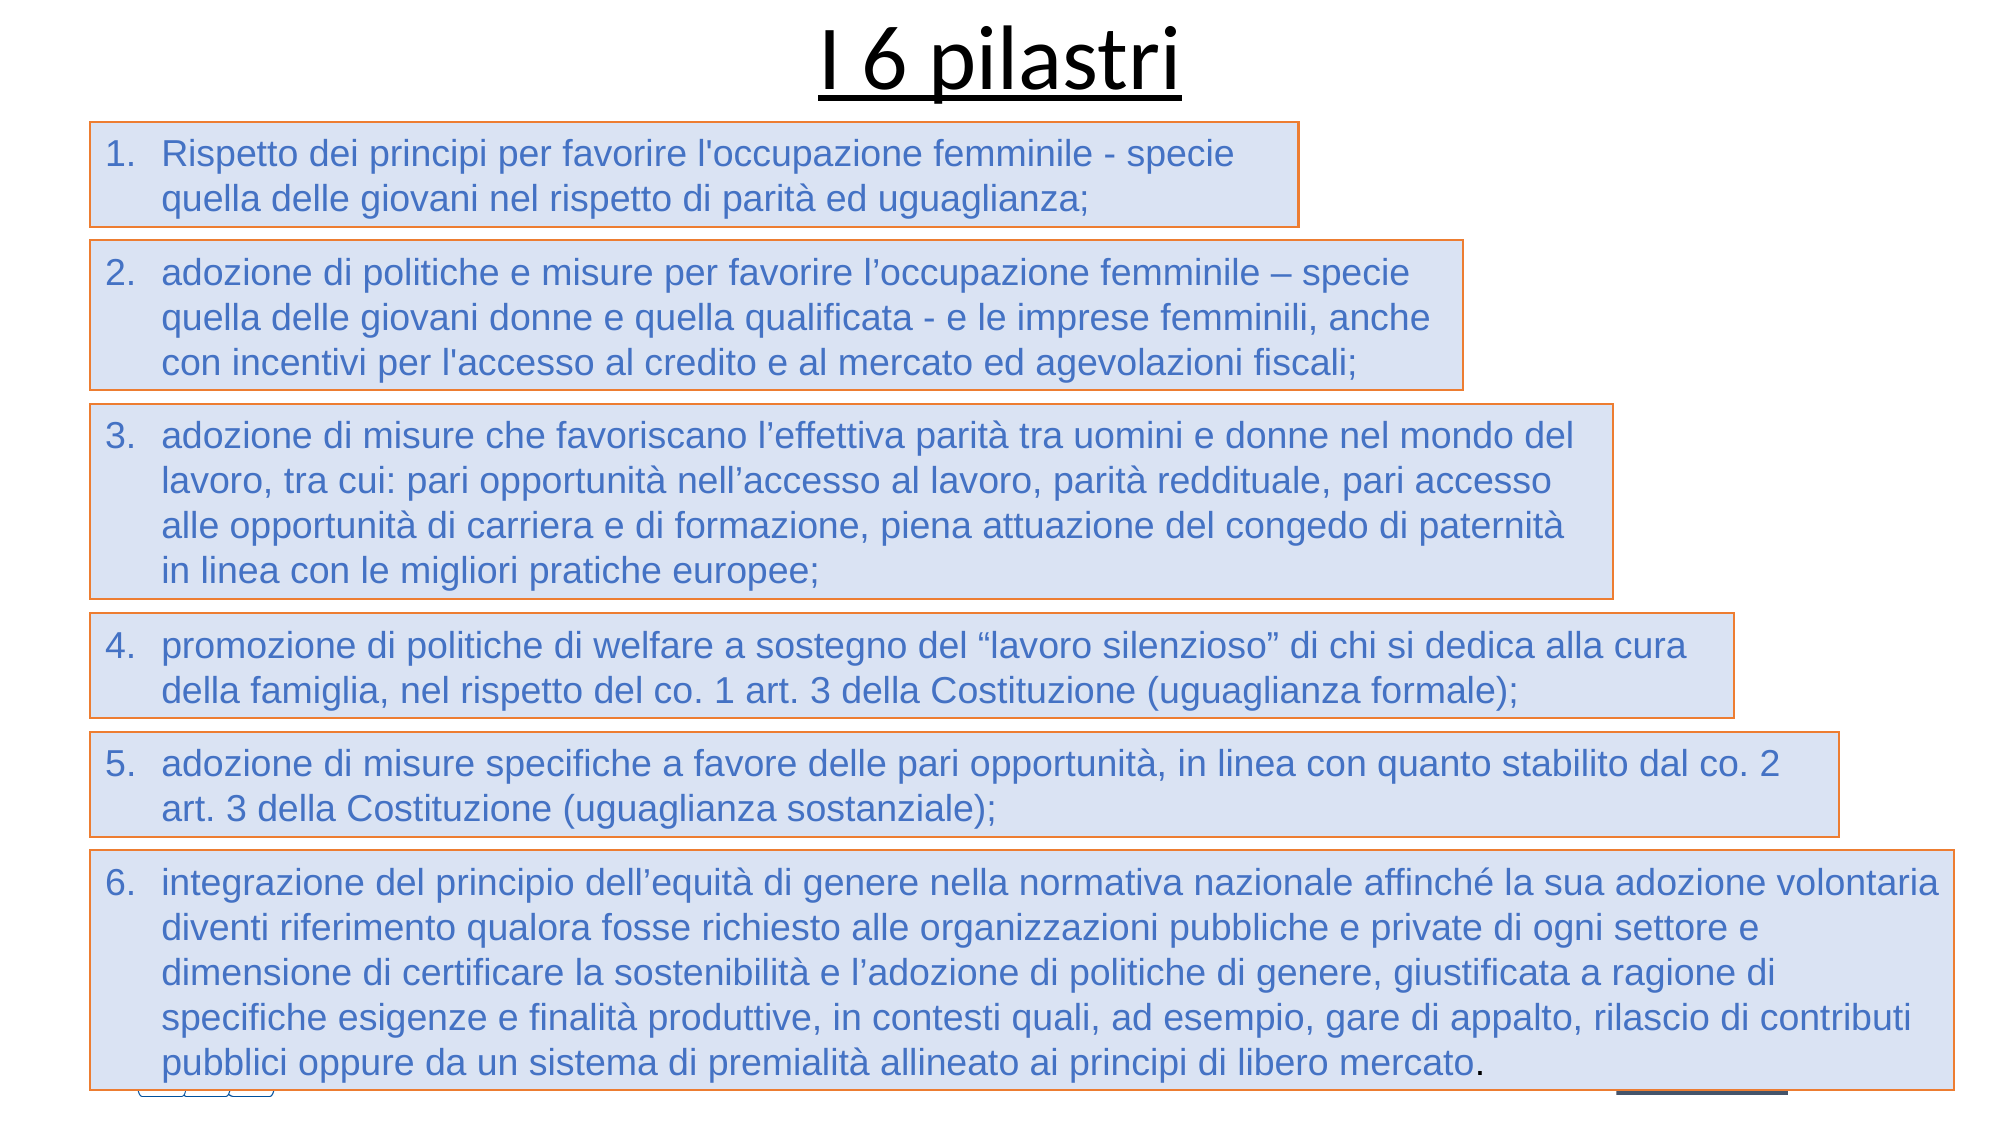

# I 6 pilastri
Rispetto dei principi per favorire l'occupazione femminile - specie quella delle giovani nel rispetto di parità ed uguaglianza;
adozione di politiche e misure per favorire l’occupazione femminile – specie quella delle giovani donne e quella qualificata - e le imprese femminili, anche con incentivi per l'accesso al credito e al mercato ed agevolazioni fiscali;
adozione di misure che favoriscano l’effettiva parità tra uomini e donne nel mondo del lavoro, tra cui: pari opportunità nell’accesso al lavoro, parità reddituale, pari accesso alle opportunità di carriera e di formazione, piena attuazione del congedo di paternità in linea con le migliori pratiche europee;
promozione di politiche di welfare a sostegno del “lavoro silenzioso” di chi si dedica alla cura della famiglia, nel rispetto del co. 1 art. 3 della Costituzione (uguaglianza formale);
adozione di misure specifiche a favore delle pari opportunità, in linea con quanto stabilito dal co. 2 art. 3 della Costituzione (uguaglianza sostanziale);
integrazione del principio dell’equità di genere nella normativa nazionale affinché la sua adozione volontaria diventi riferimento qualora fosse richiesto alle organizzazioni pubbliche e private di ogni settore e dimensione di certificare la sostenibilità e l’adozione di politiche di genere, giustificata a ragione di specifiche esigenze e finalità produttive, in contesti quali, ad esempio, gare di appalto, rilascio di contributi pubblici oppure da un sistema di premialità allineato ai principi di libero mercato.